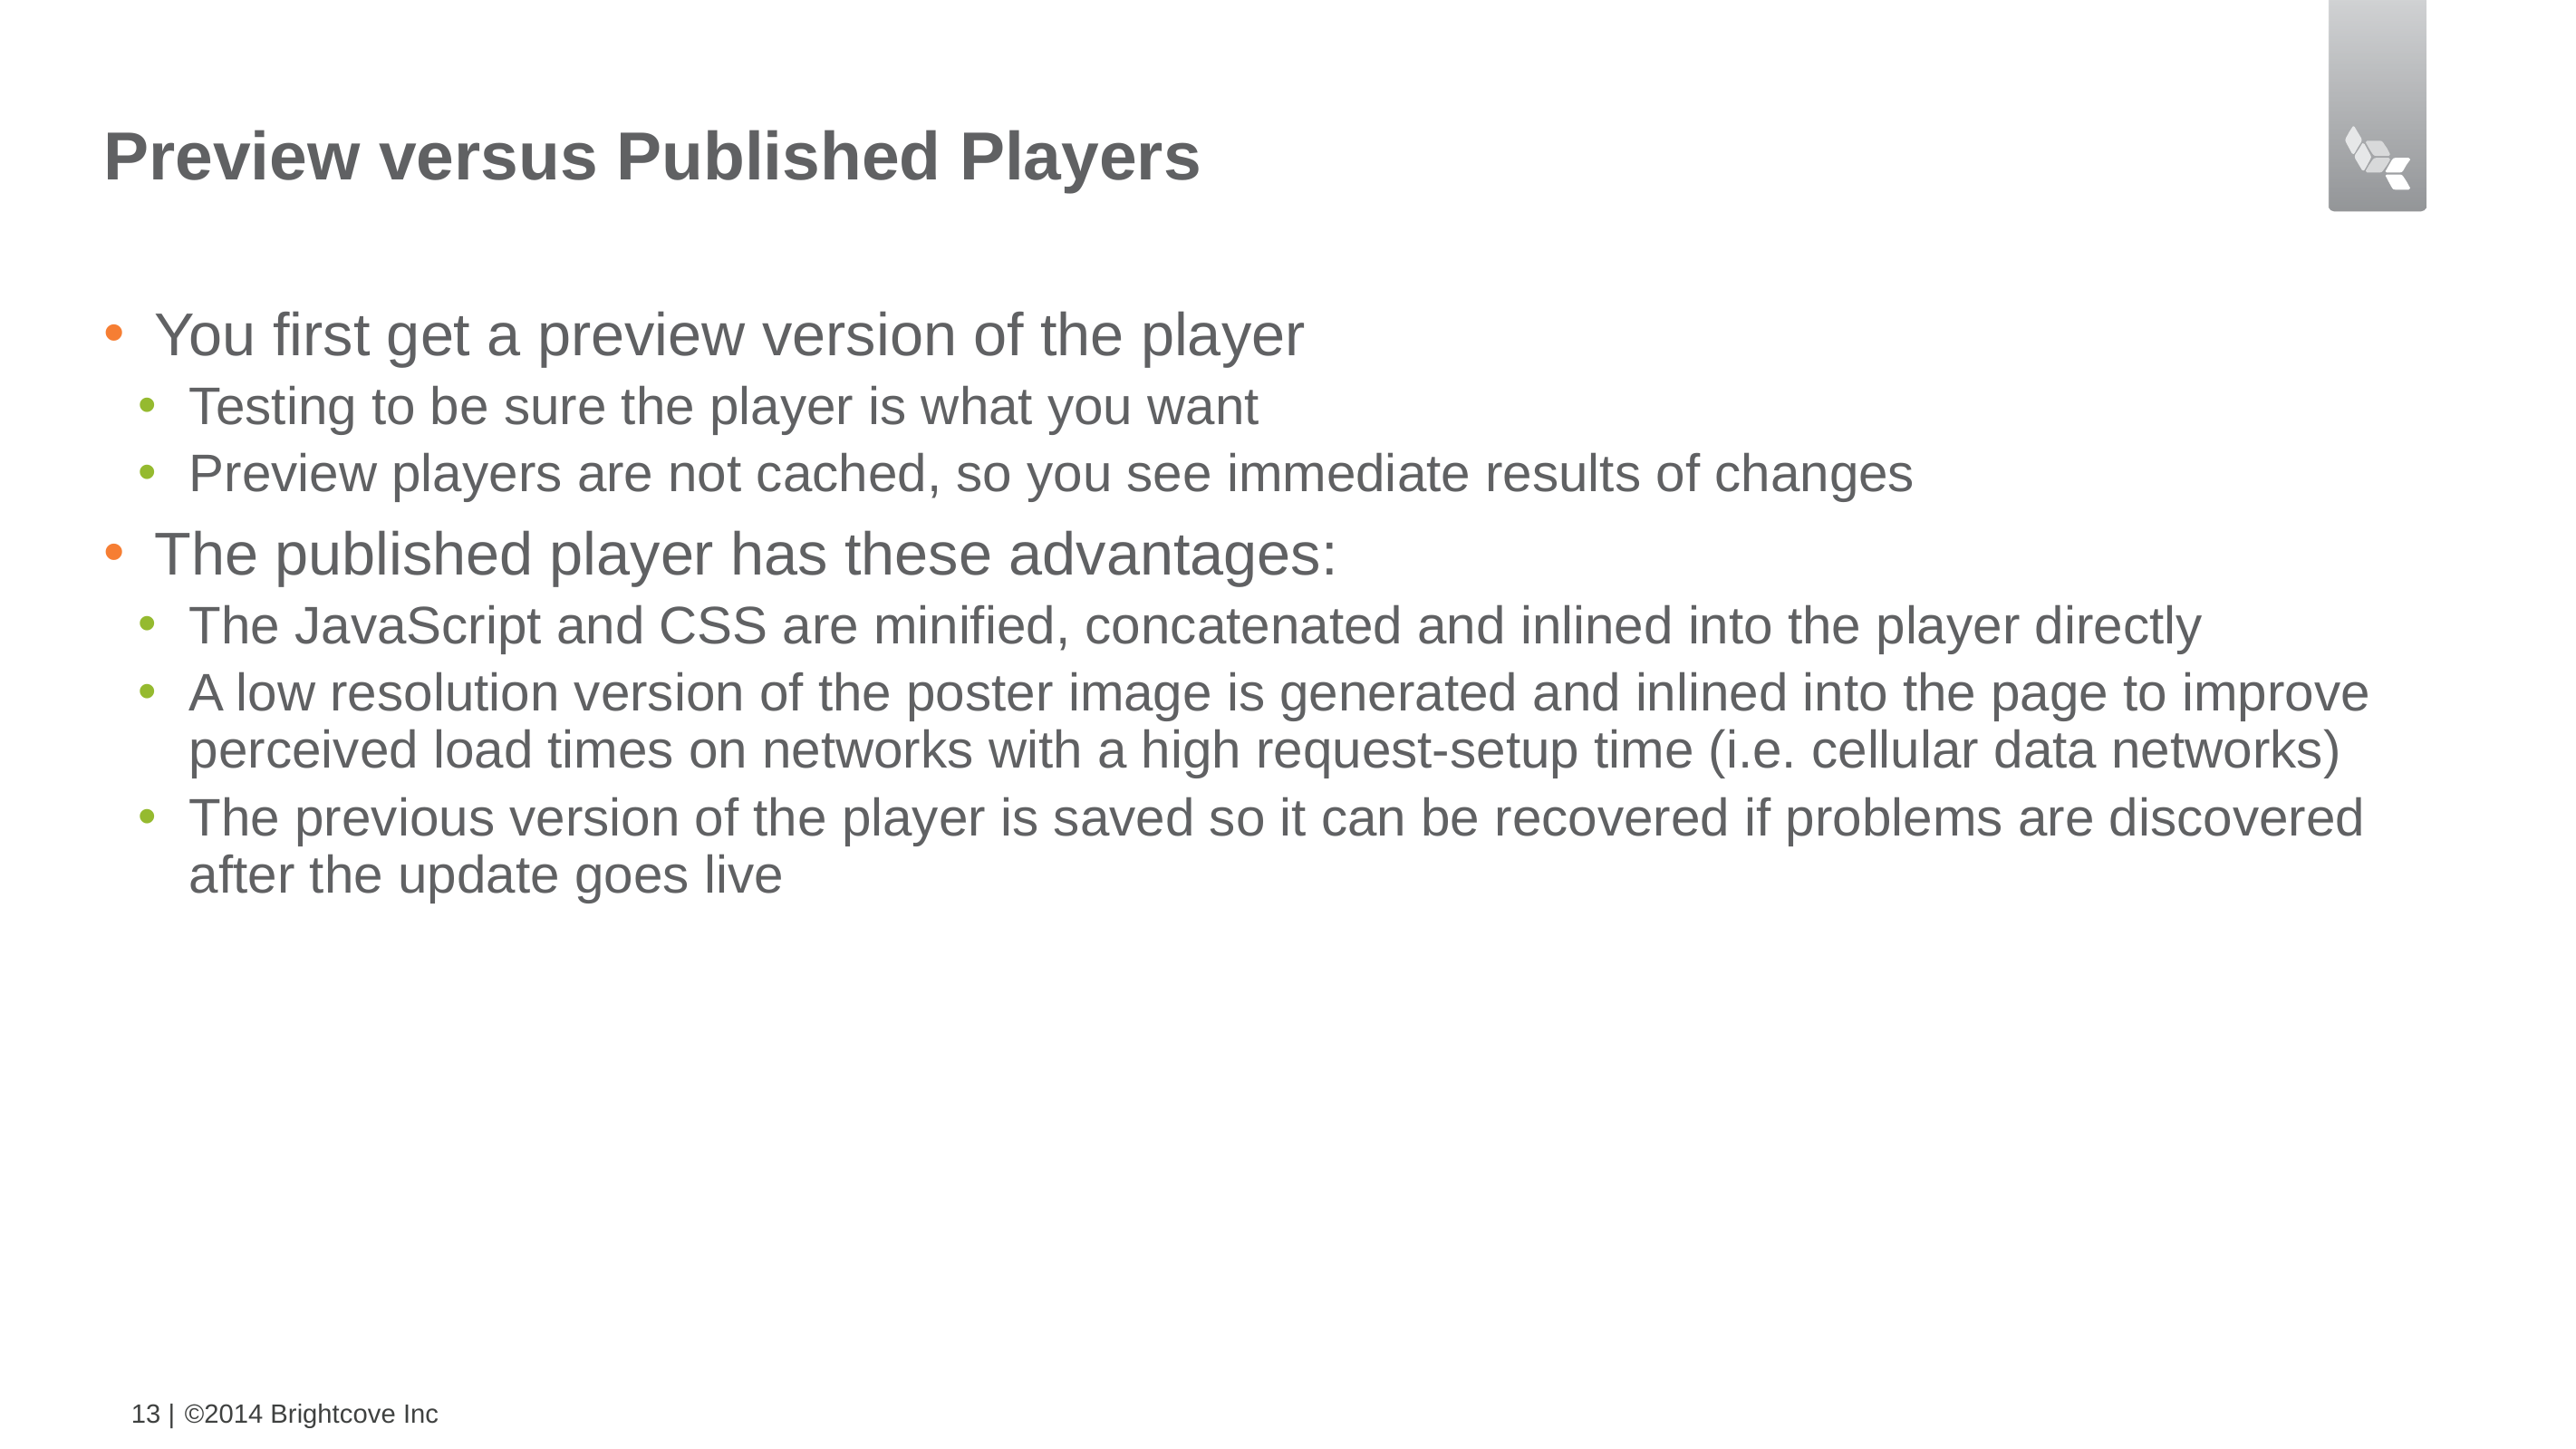

# Preview versus Published Players
You first get a preview version of the player
Testing to be sure the player is what you want
Preview players are not cached, so you see immediate results of changes
The published player has these advantages:
The JavaScript and CSS are minified, concatenated and inlined into the player directly
A low resolution version of the poster image is generated and inlined into the page to improve perceived load times on networks with a high request-setup time (i.e. cellular data networks)
The previous version of the player is saved so it can be recovered if problems are discovered after the update goes live
13 |
©2014 Brightcove Inc